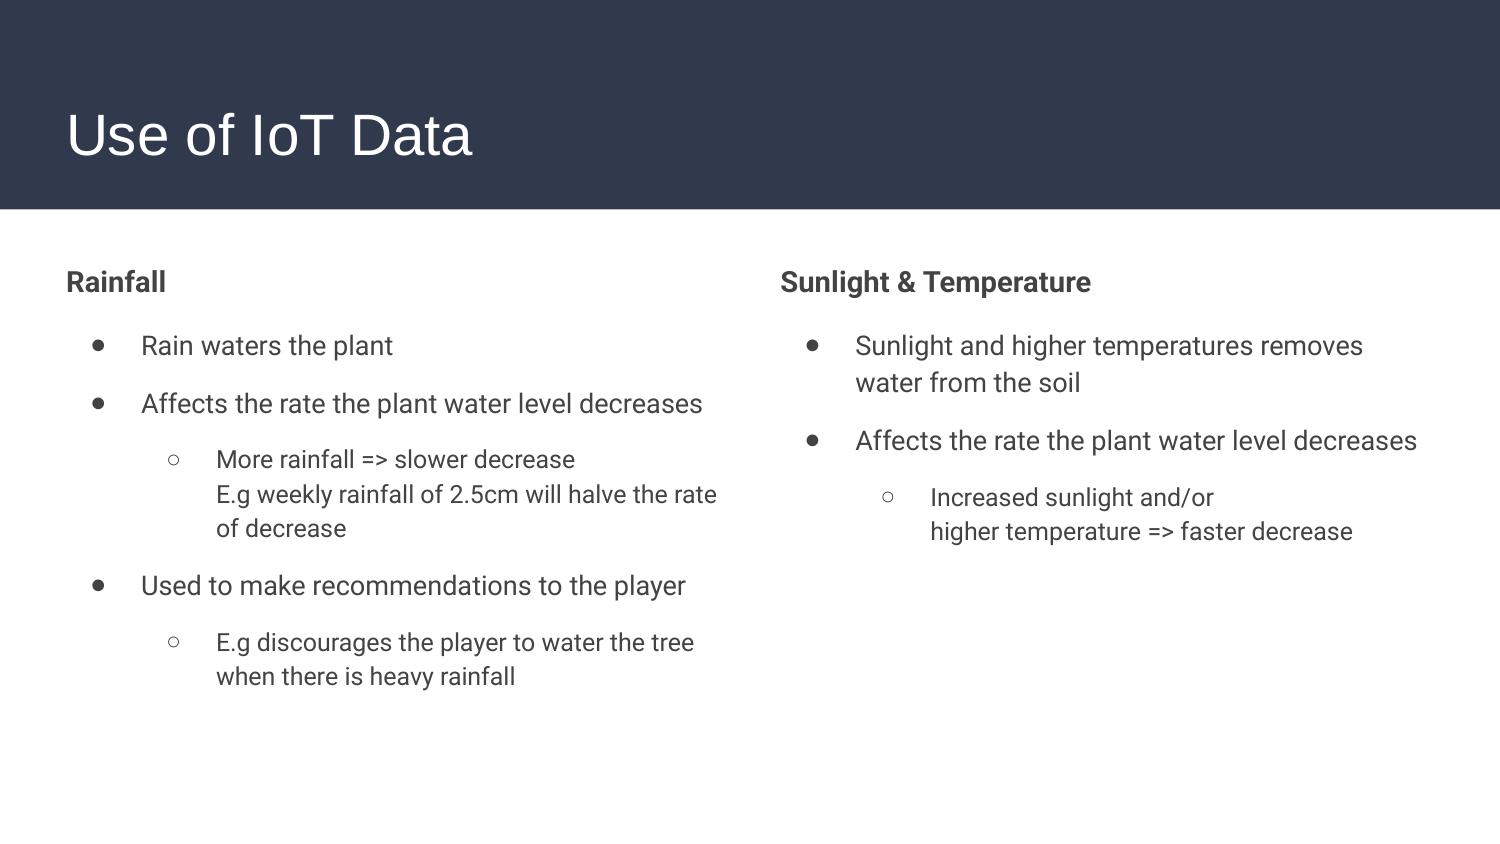

# Use of IoT Data
Rainfall
Rain waters the plant
Affects the rate the plant water level decreases
More rainfall => slower decrease
E.g weekly rainfall of 2.5cm will halve the rate of decrease
Used to make recommendations to the player
E.g discourages the player to water the tree when there is heavy rainfall
Sunlight & Temperature
Sunlight and higher temperatures removes water from the soil
Affects the rate the plant water level decreases
Increased sunlight and/or
higher temperature => faster decrease